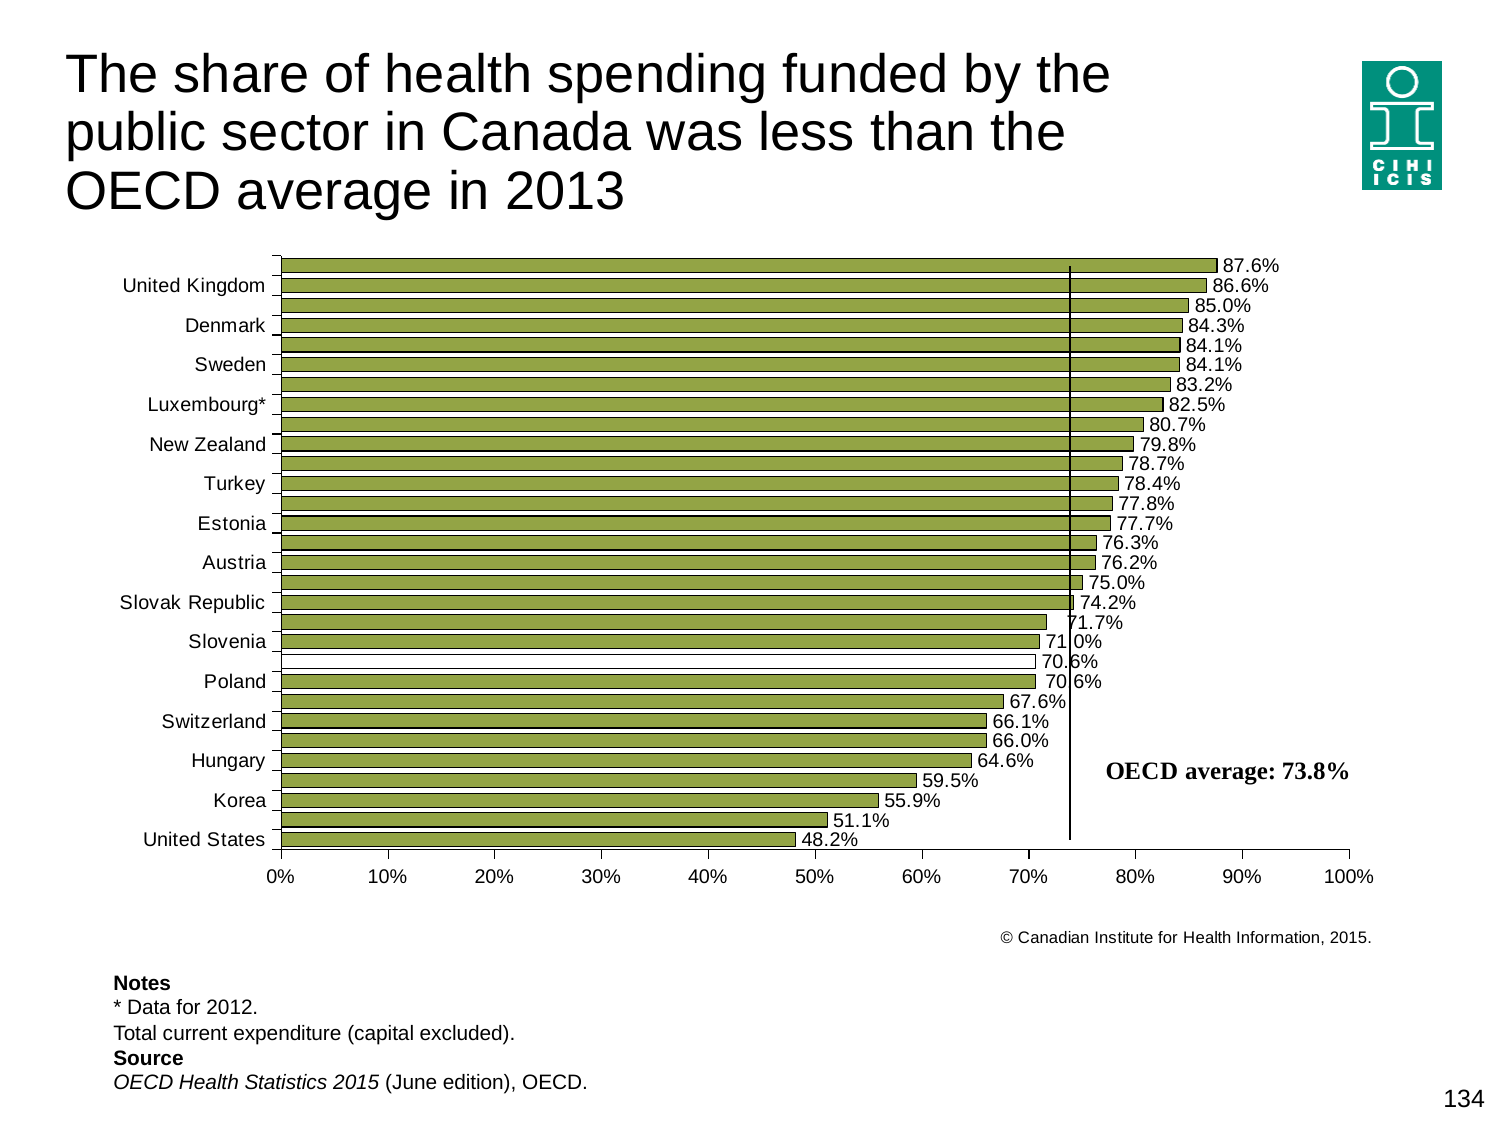

# The share of health spending funded by the public sector in Canada was less than the OECD average in 2013

### Chart

| Category | Public Share of Expenditure | Average |
|---|---|---|
| United States | 0.4817287096938146 | 0.7384493825837438 |
| Mexico | 0.5110931019507723 | 0.7384493825837438 |
| Korea | 0.5591031298960534 | 0.7384493825837438 |
| Israel | 0.5947115200551308 | 0.7384493825837438 |
| Hungary | 0.6462119525343148 | 0.7384493825837438 |
| Portugal | 0.6602277130331087 | 0.7384493825837438 |
| Switzerland | 0.660590655721411 | 0.7384493825837438 |
| Australia* | 0.6762874489766025 | 0.7384493825837438 |
| Poland | 0.7061588853943788 | 0.7384493825837438 |
| CANADA | 0.7064132508335096 | 0.7384493825837438 |
| Slovenia | 0.7100165774870418 | 0.7384493825837438 |
| Spain* | 0.7168135519672714 | 0.7384493825837438 |
| Slovak Republic | 0.7420529178614349 | 0.7384493825837438 |
| Finland | 0.7503314300491806 | 0.7384493825837438 |
| Austria | 0.7619903657162161 | 0.7384493825837438 |
| Germany | 0.7631287198039445 | 0.7384493825837438 |
| Estonia | 0.7765755442847841 | 0.7384493825837438 |
| Belgium | 0.7780946349845214 | 0.7384493825837438 |
| Turkey | 0.7835041330876535 | 0.7384493825837438 |
| France | 0.7874415574825607 | 0.7384493825837438 |
| New Zealand | 0.7981682155812501 | 0.7384493825837438 |
| Iceland | 0.807230282545452 | 0.7384493825837438 |
| Luxembourg* | 0.8254412173351954 | 0.7384493825837438 |
| Japan | 0.8322343727951141 | 0.7384493825837438 |
| Sweden | 0.8412443085352678 | 0.7384493825837438 |
| Czech Republic | 0.8413255137832081 | 0.7384493825837438 |
| Denmark | 0.843474637235054 | 0.7384493825837438 |
| Norway | 0.8496158028006626 | 0.7384493825837438 |
| United Kingdom | 0.8662590962985645 | 0.7384493825837438 |
| Netherlands | 0.8760122297888461 | 0.7384493825837438 |
Notes
* Data for 2012.
Total current expenditure (capital excluded).
Source
OECD Health Statistics 2015 (June edition), OECD.
134